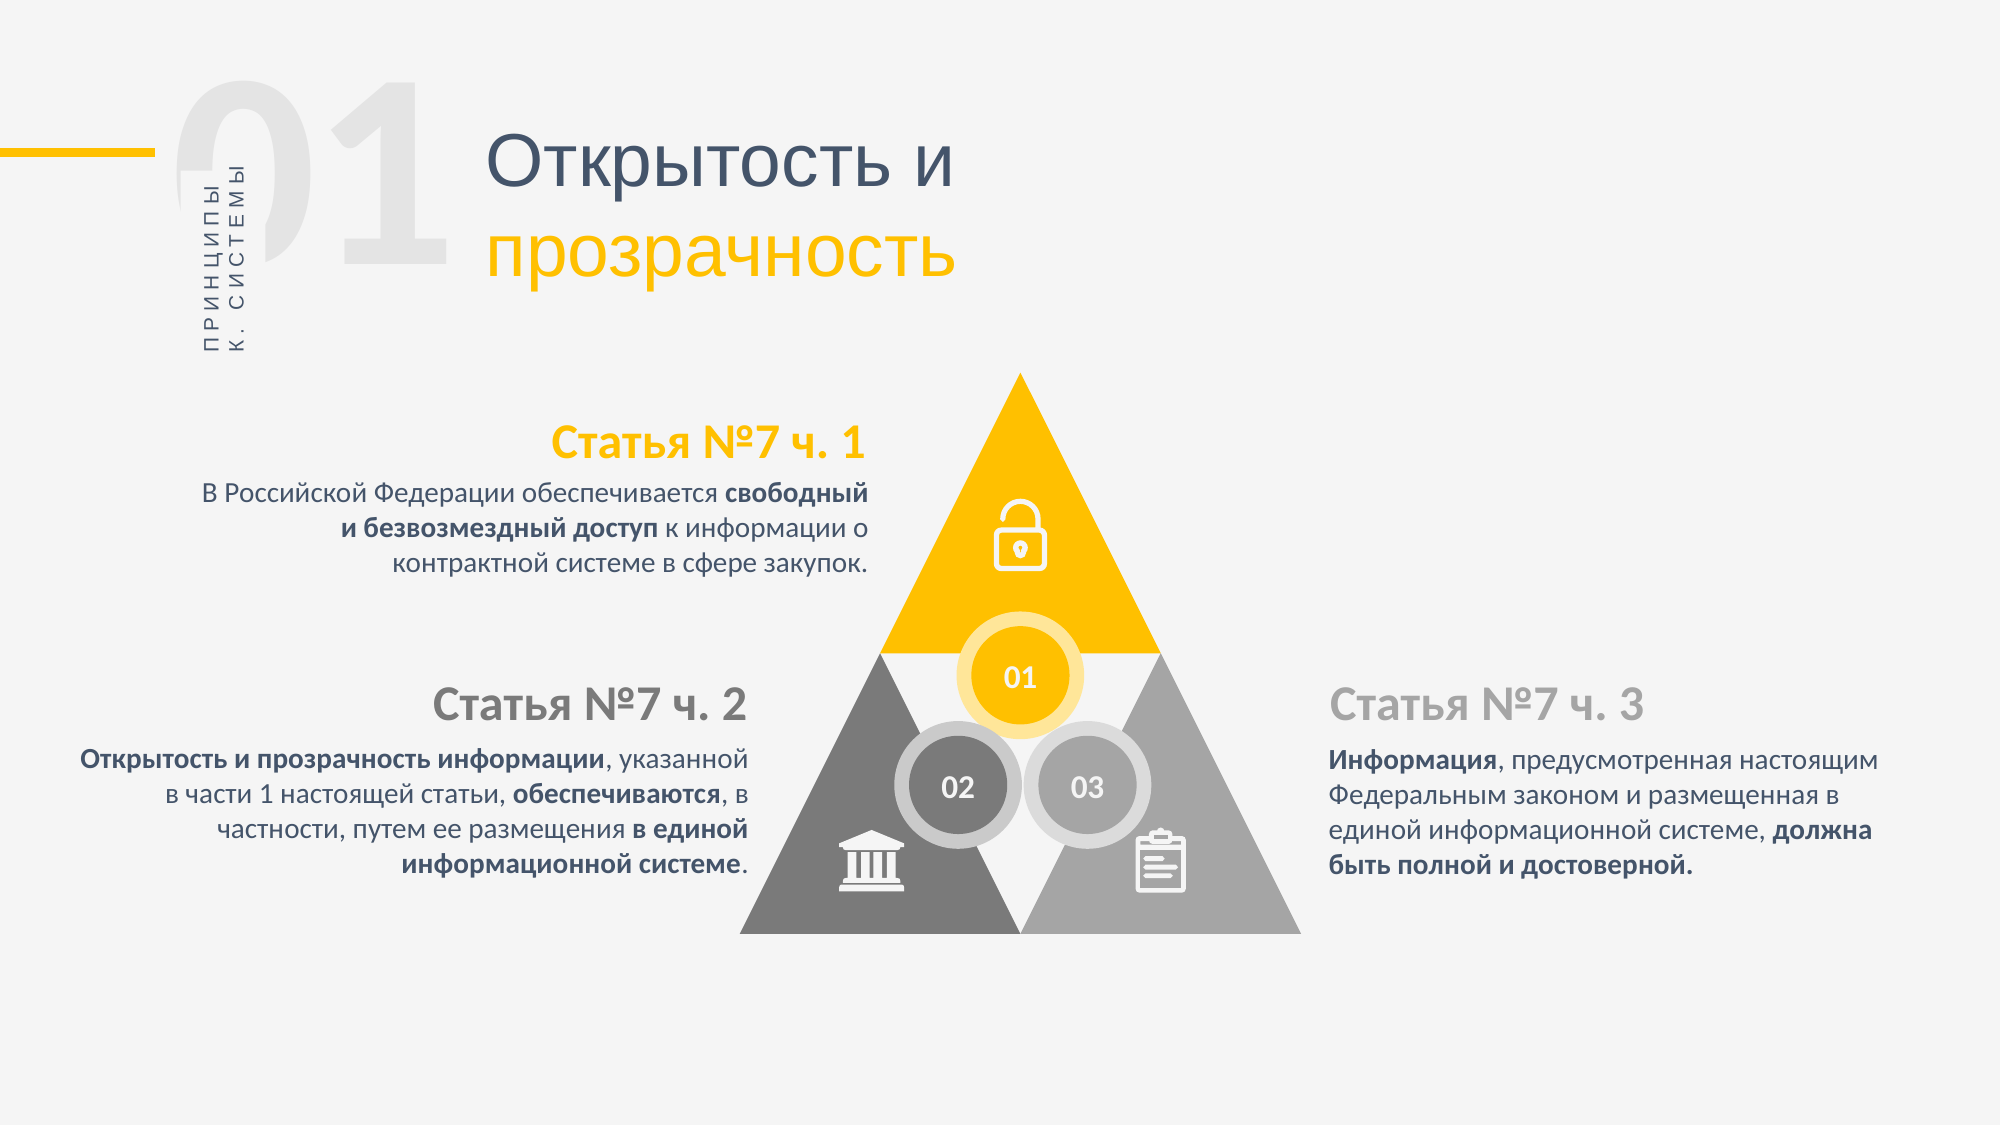

01

ПРИНЦИПЫ
К. СИСТЕМЫ
Открытость и прозрачность

Статья №7 ч. 1
В Российской Федерации обеспечивается свободный и безвозмездный доступ к информации о контрактной системе в сфере закупок.

01

Статья №7 ч. 2
Статья №7 ч. 3

02

03
Открытость и прозрачность информации, указанной в части 1 настоящей статьи, обеспечиваются, в частности, путем ее размещения в единой информационной системе.
Информация, предусмотренная настоящим Федеральным законом и размещенная в единой информационной системе, должна быть полной и достоверной.